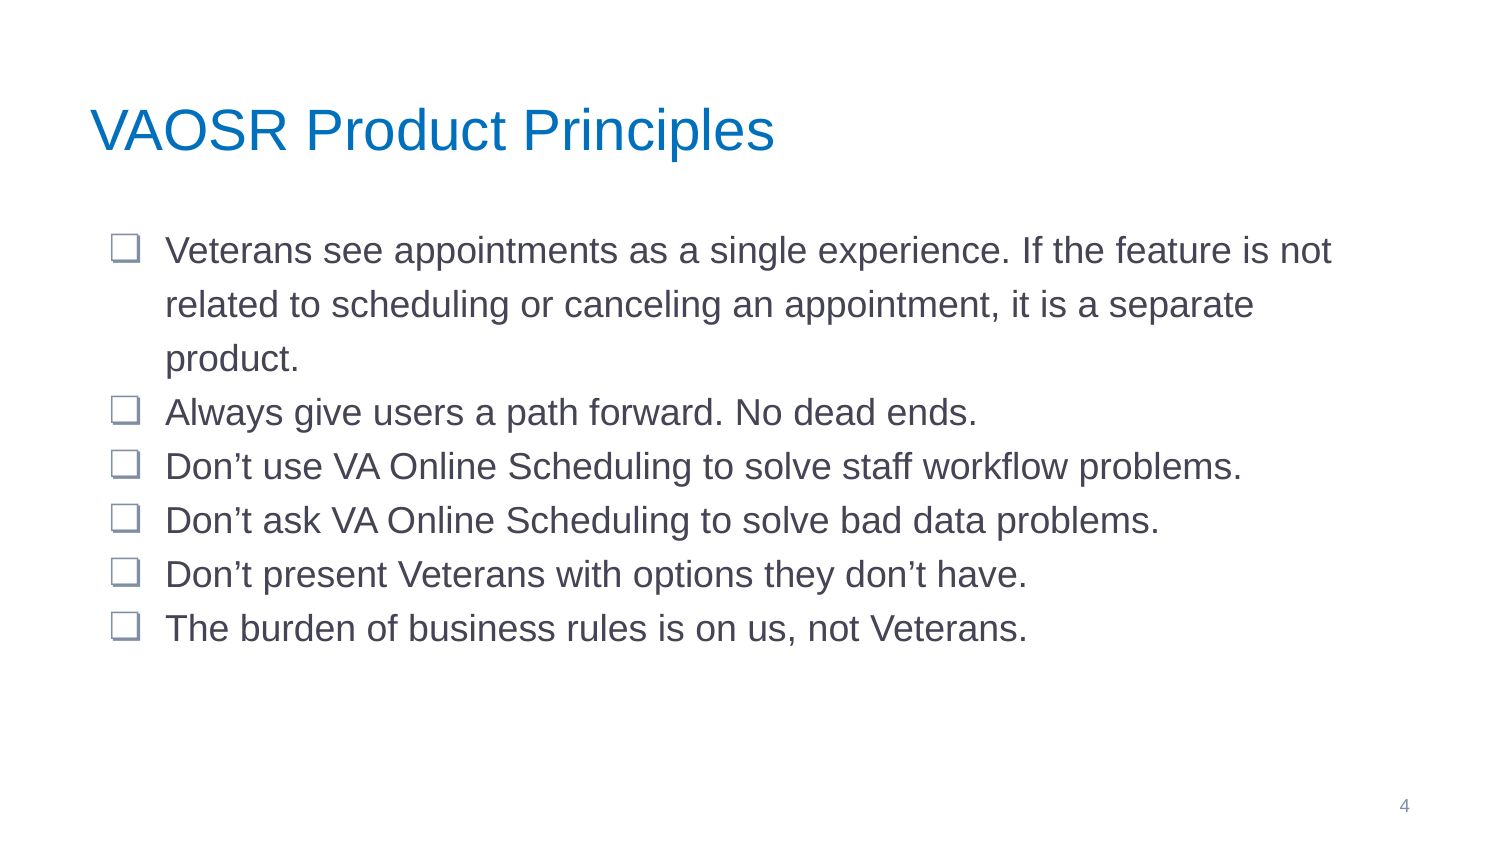

# VAOSR Product Principles
Veterans see appointments as a single experience. If the feature is not related to scheduling or canceling an appointment, it is a separate product.
Always give users a path forward. No dead ends.
Don’t use VA Online Scheduling to solve staff workflow problems.
Don’t ask VA Online Scheduling to solve bad data problems.
Don’t present Veterans with options they don’t have.
The burden of business rules is on us, not Veterans.

4